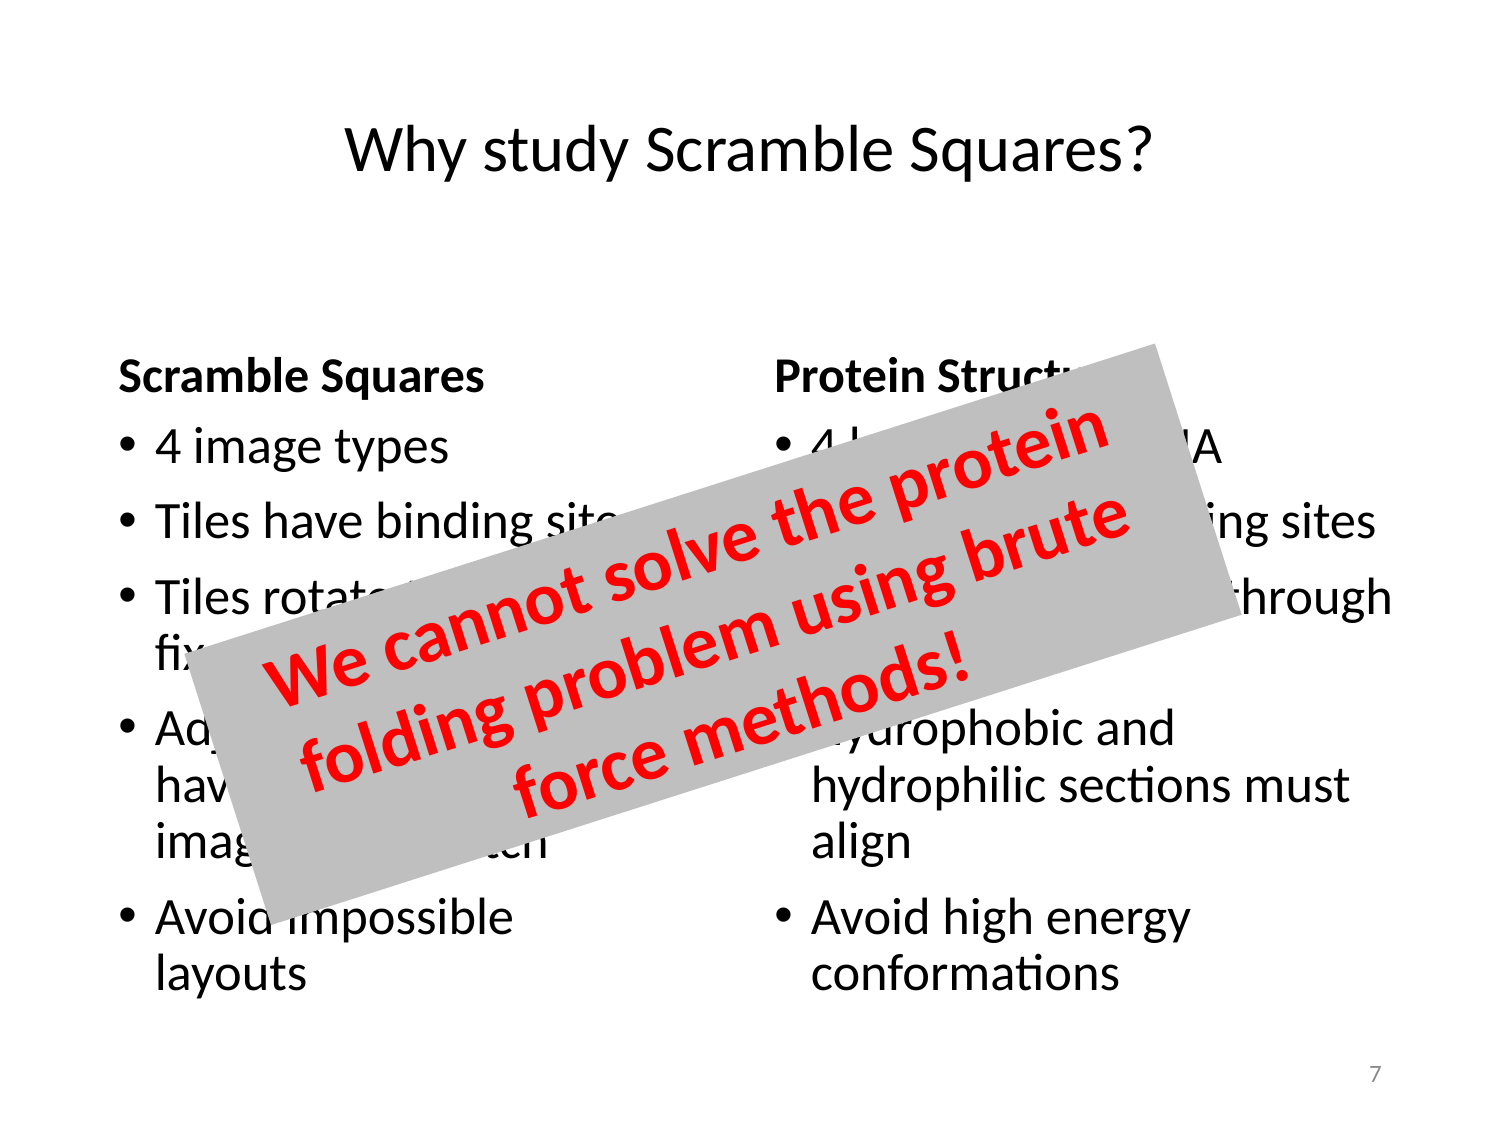

# Why study Scramble Squares?
Scramble Squares
Protein Structures
4 image types
Tiles have binding sites
Tiles rotate through a fixed location
Adjacent edges must have complimentary images that match
Avoid impossible layouts

4 base pairs in DNA
Proteins have binding sites
Amino acids rotate through bond angles
Hydrophobic and hydrophilic sections must align
Avoid high energy conformations
We cannot solve the protein folding problem using brute force methods!
7